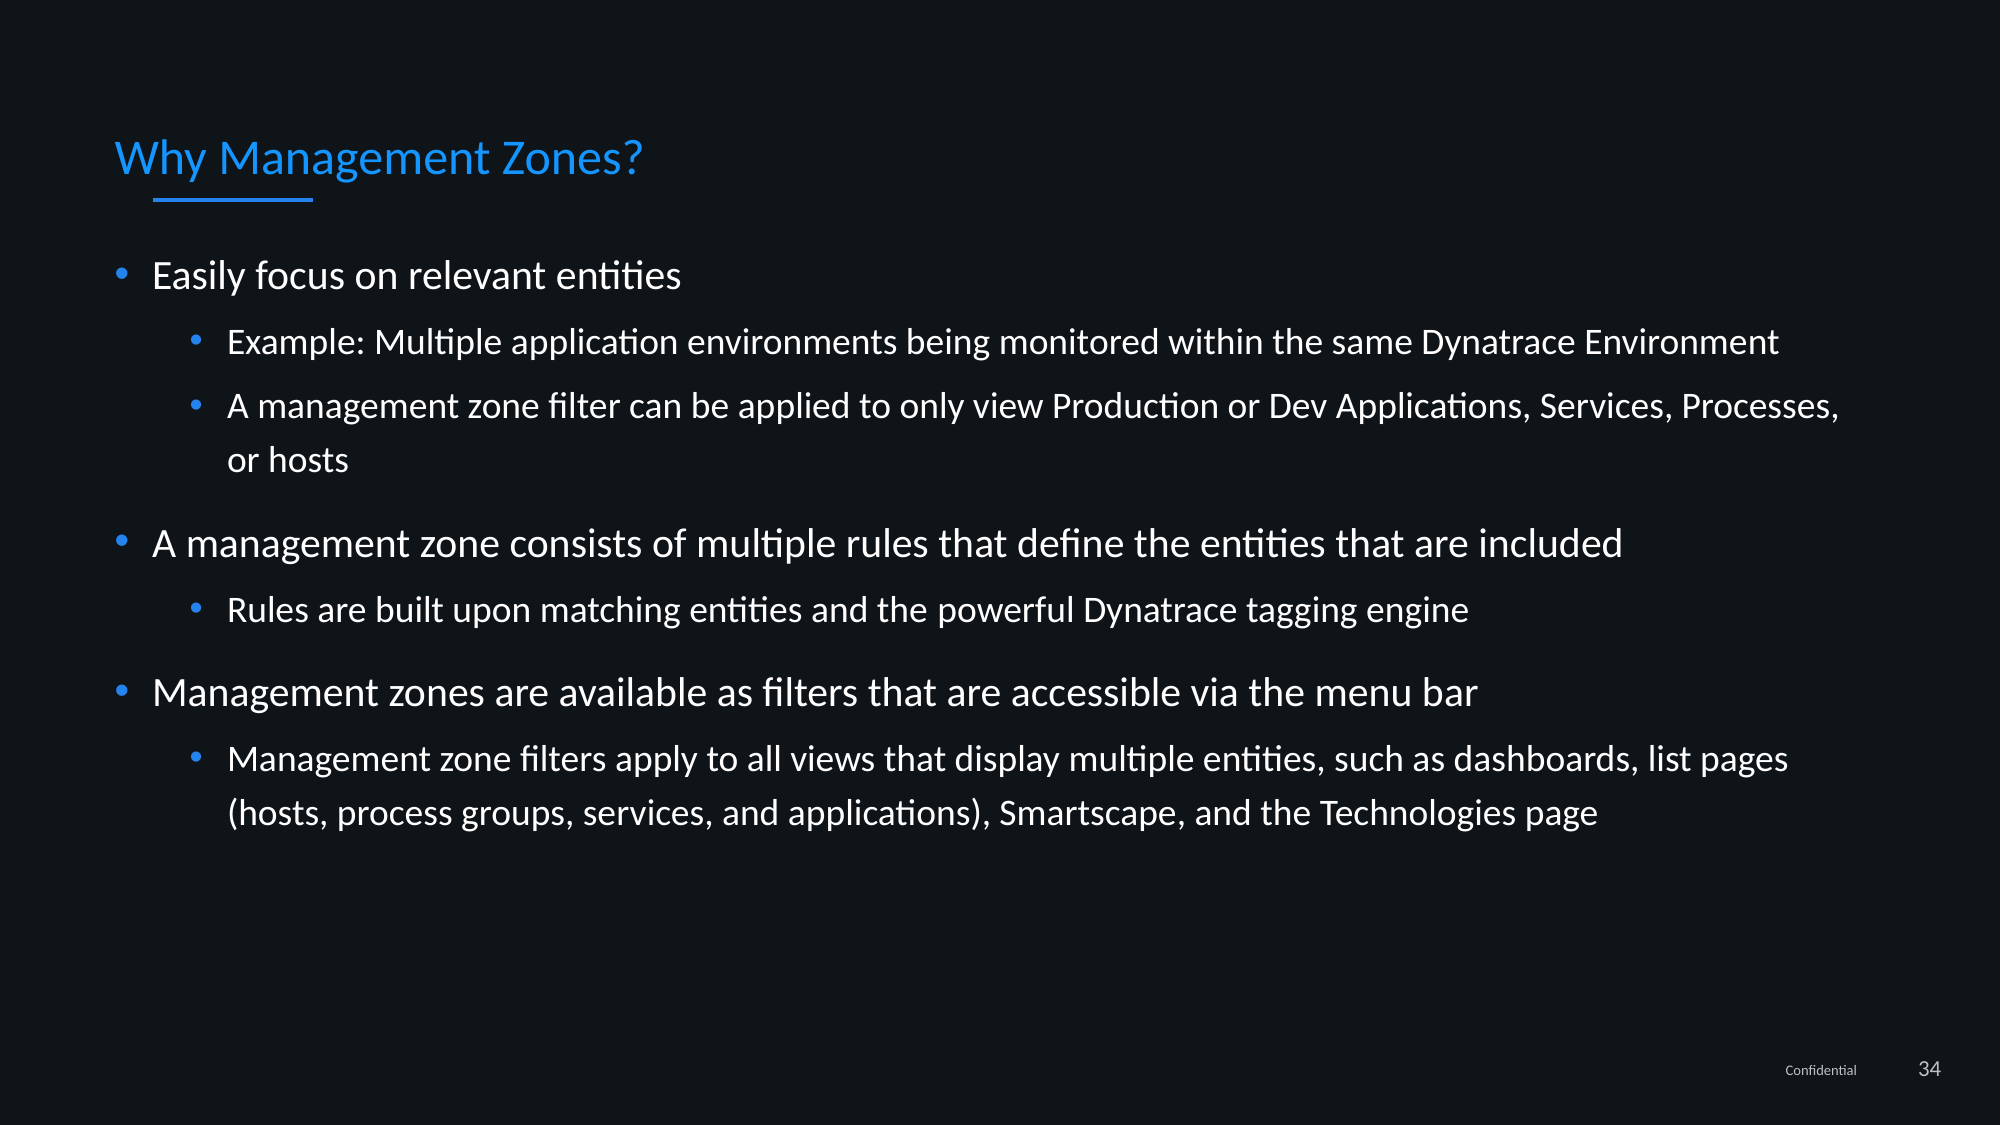

# Why Management Zones?
Easily focus on relevant entities
Example: Multiple application environments being monitored within the same Dynatrace Environment
A management zone filter can be applied to only view Production or Dev Applications, Services, Processes, or hosts
A management zone consists of multiple rules that define the entities that are included
Rules are built upon matching entities and the powerful Dynatrace tagging engine
Management zones are available as filters that are accessible via the menu bar
Management zone filters apply to all views that display multiple entities, such as dashboards, list pages (hosts, process groups, services, and applications), Smartscape, and the Technologies page